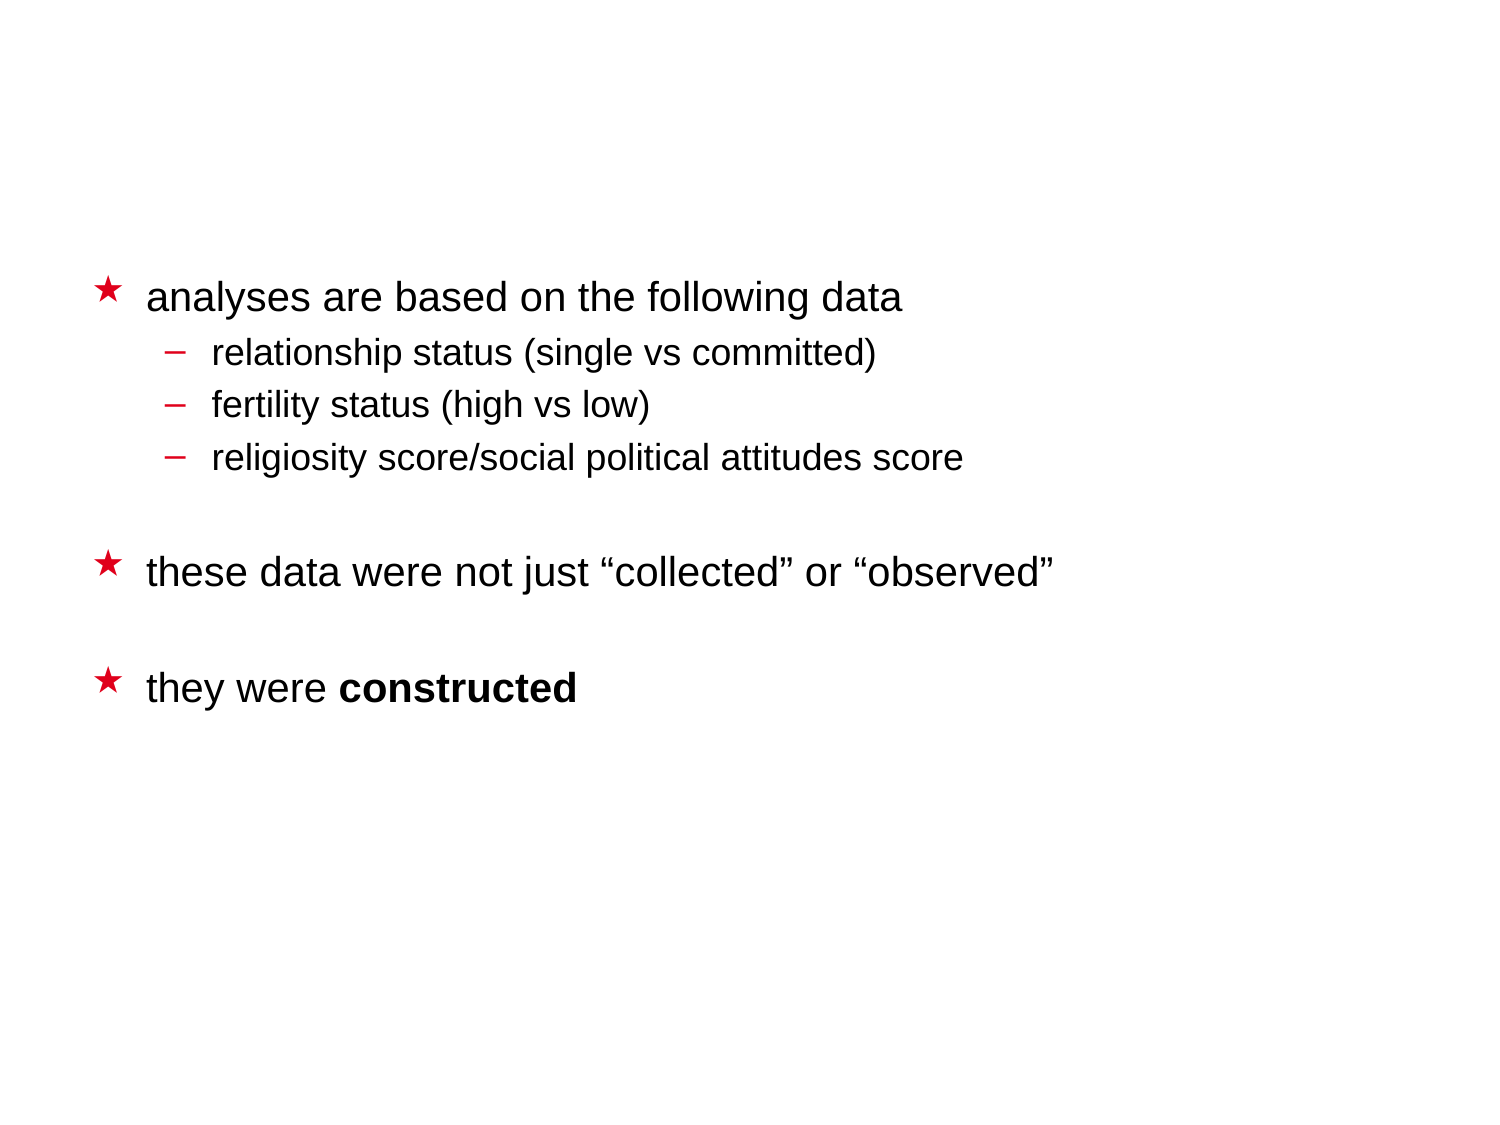

#
analyses are based on the following data
relationship status (single vs committed)
fertility status (high vs low)
religiosity score/social political attitudes score

these data were not just “collected” or “observed”

they were constructed